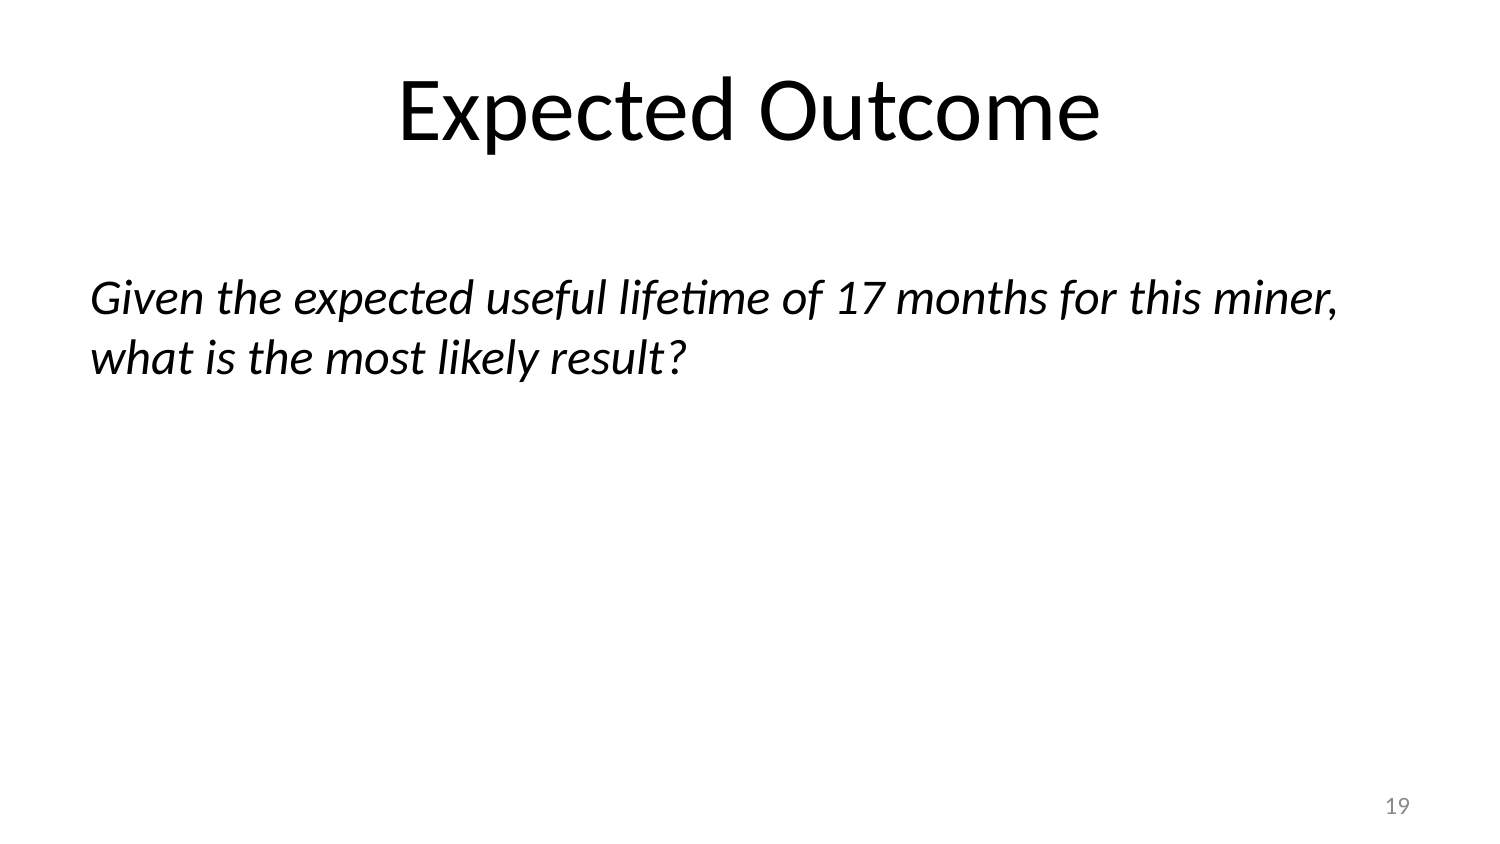

# Expected Outcome
Given the expected useful lifetime of 17 months for this miner, what is the most likely result?
19